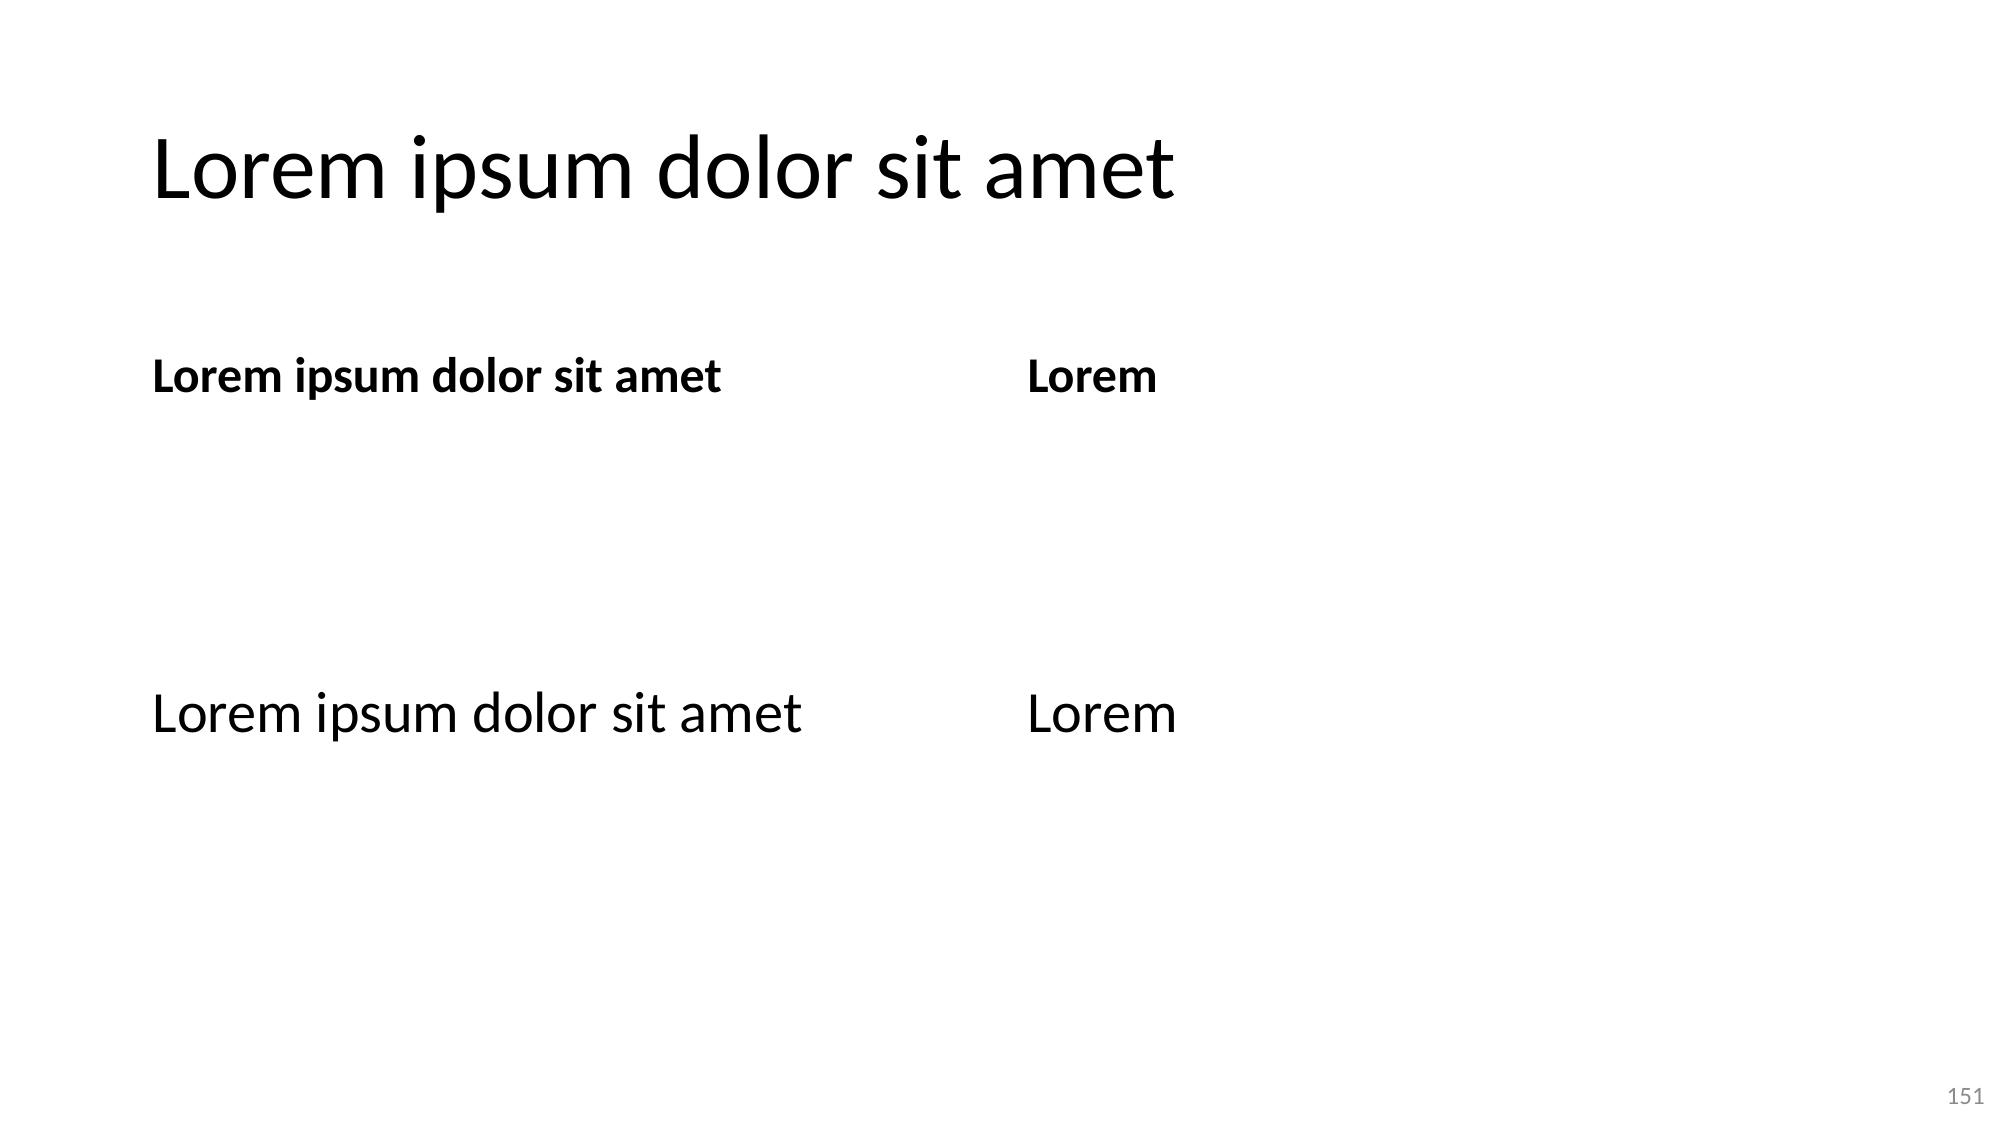

# Lorem ipsum dolor sit amet
Lorem ipsum dolor sit amet
Lorem
Lorem ipsum dolor sit amet
Lorem
151